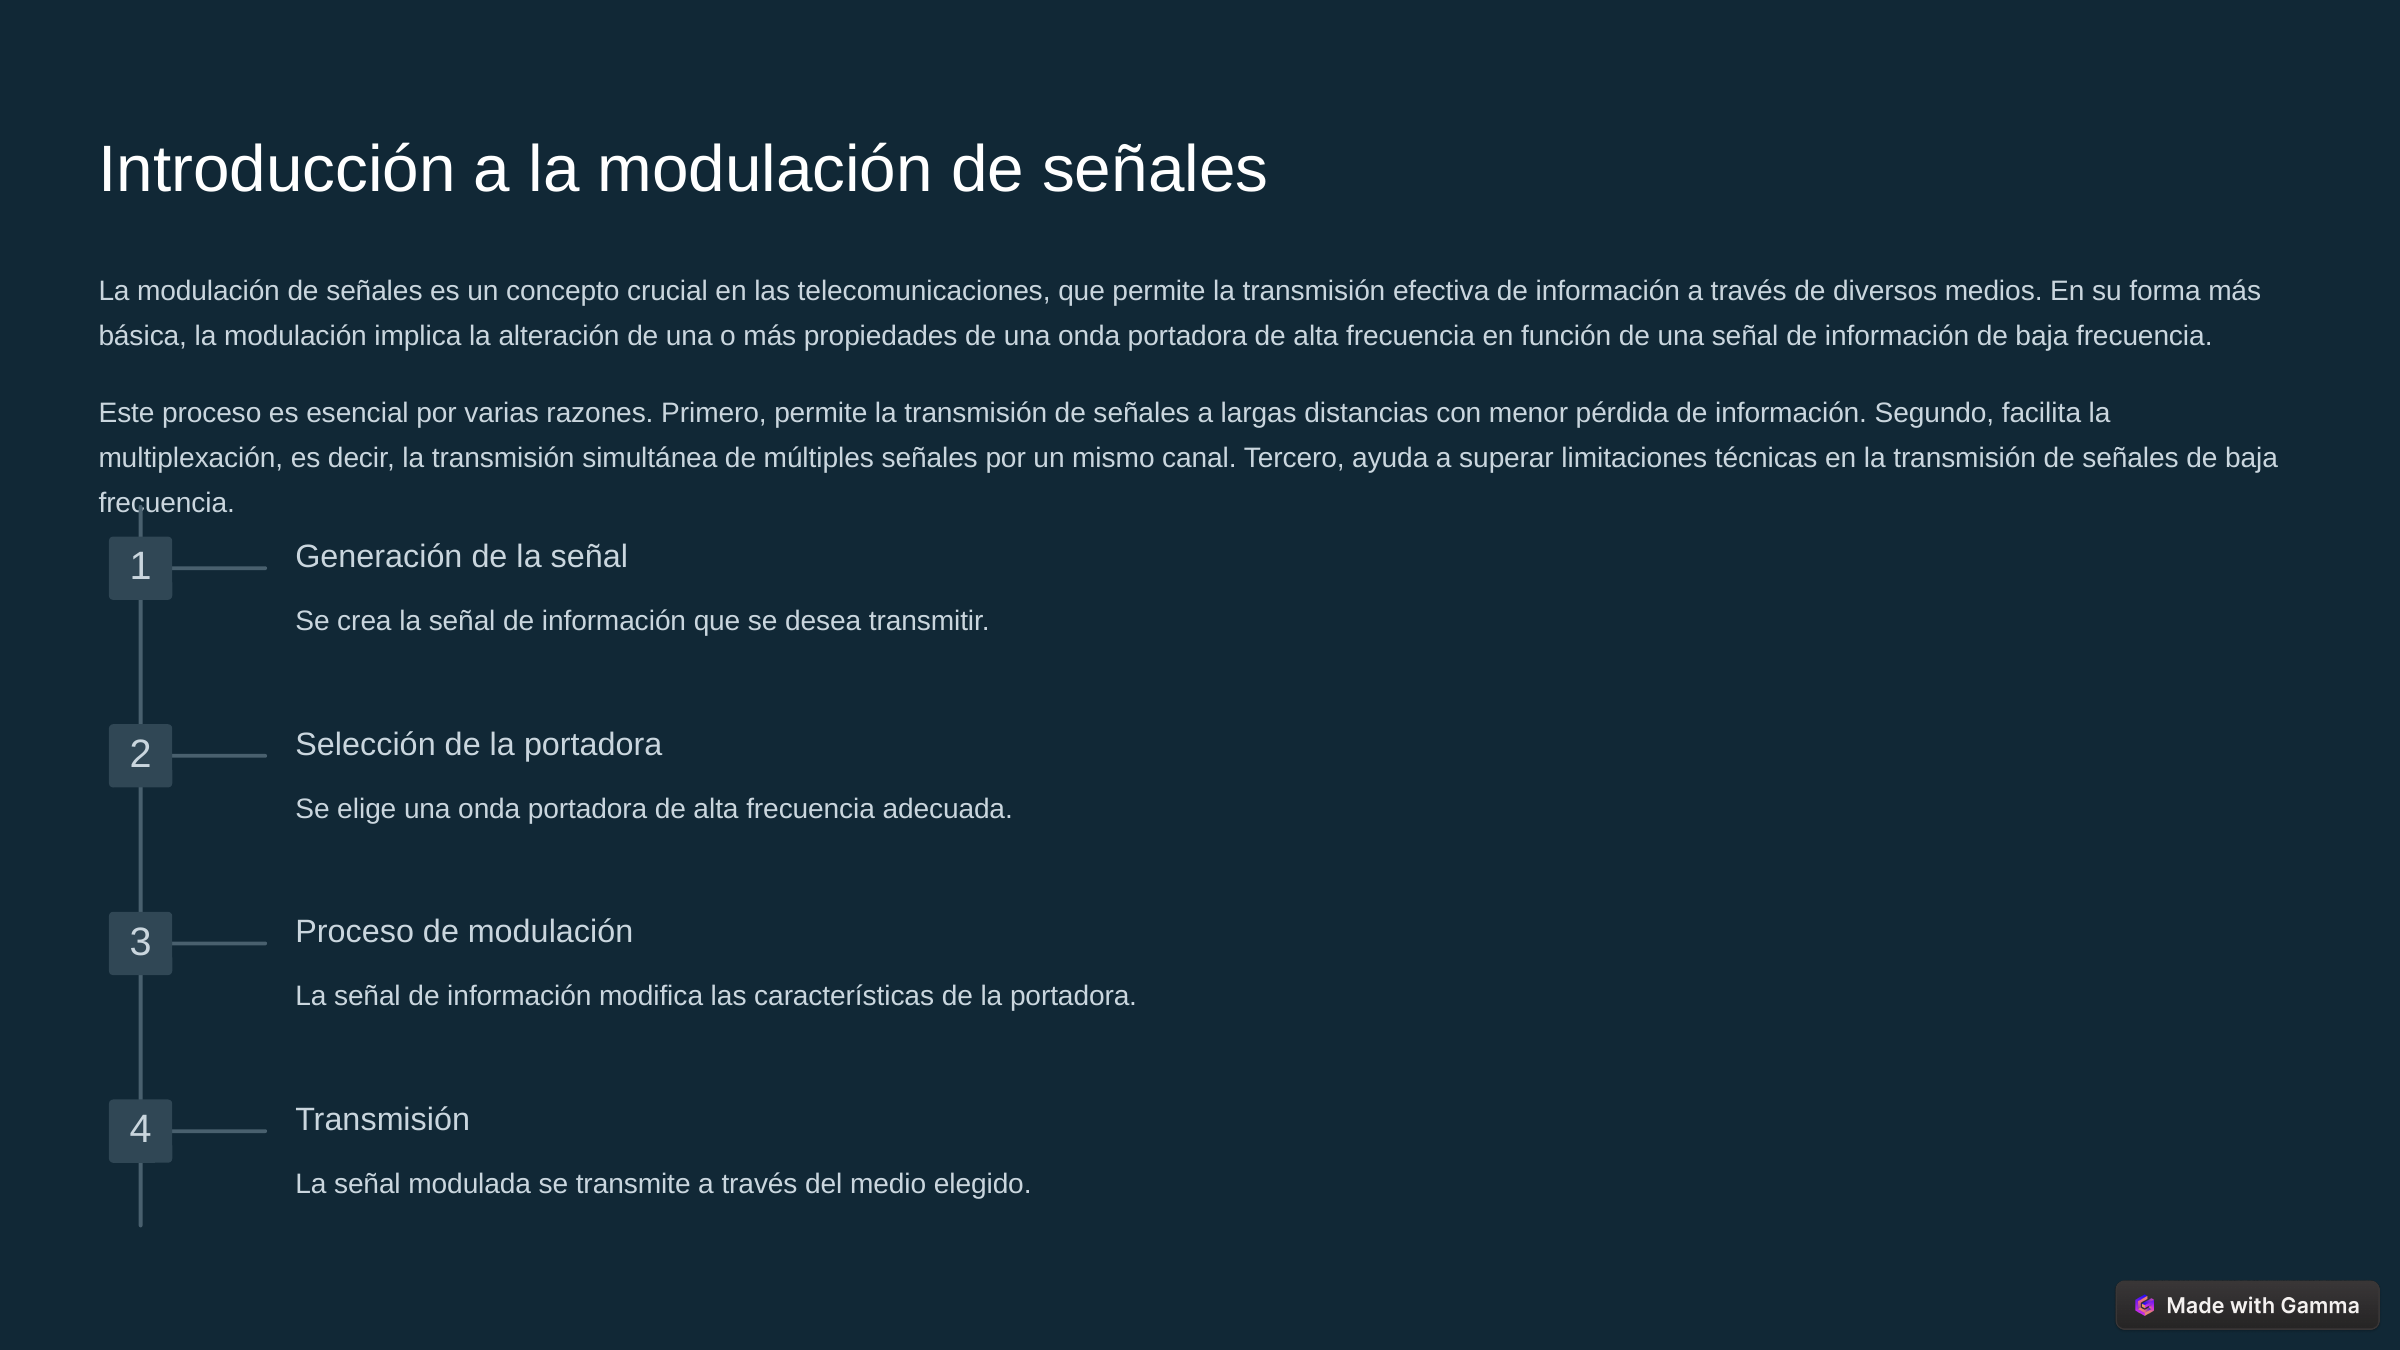

Introducción a la modulación de señales
La modulación de señales es un concepto crucial en las telecomunicaciones, que permite la transmisión efectiva de información a través de diversos medios. En su forma más básica, la modulación implica la alteración de una o más propiedades de una onda portadora de alta frecuencia en función de una señal de información de baja frecuencia.
Este proceso es esencial por varias razones. Primero, permite la transmisión de señales a largas distancias con menor pérdida de información. Segundo, facilita la multiplexación, es decir, la transmisión simultánea de múltiples señales por un mismo canal. Tercero, ayuda a superar limitaciones técnicas en la transmisión de señales de baja frecuencia.

Generación de la señal

1

Se crea la señal de información que se desea transmitir.
Selección de la portadora

2

Se elige una onda portadora de alta frecuencia adecuada.
Proceso de modulación

3

La señal de información modifica las características de la portadora.
Transmisión

4

La señal modulada se transmite a través del medio elegido.